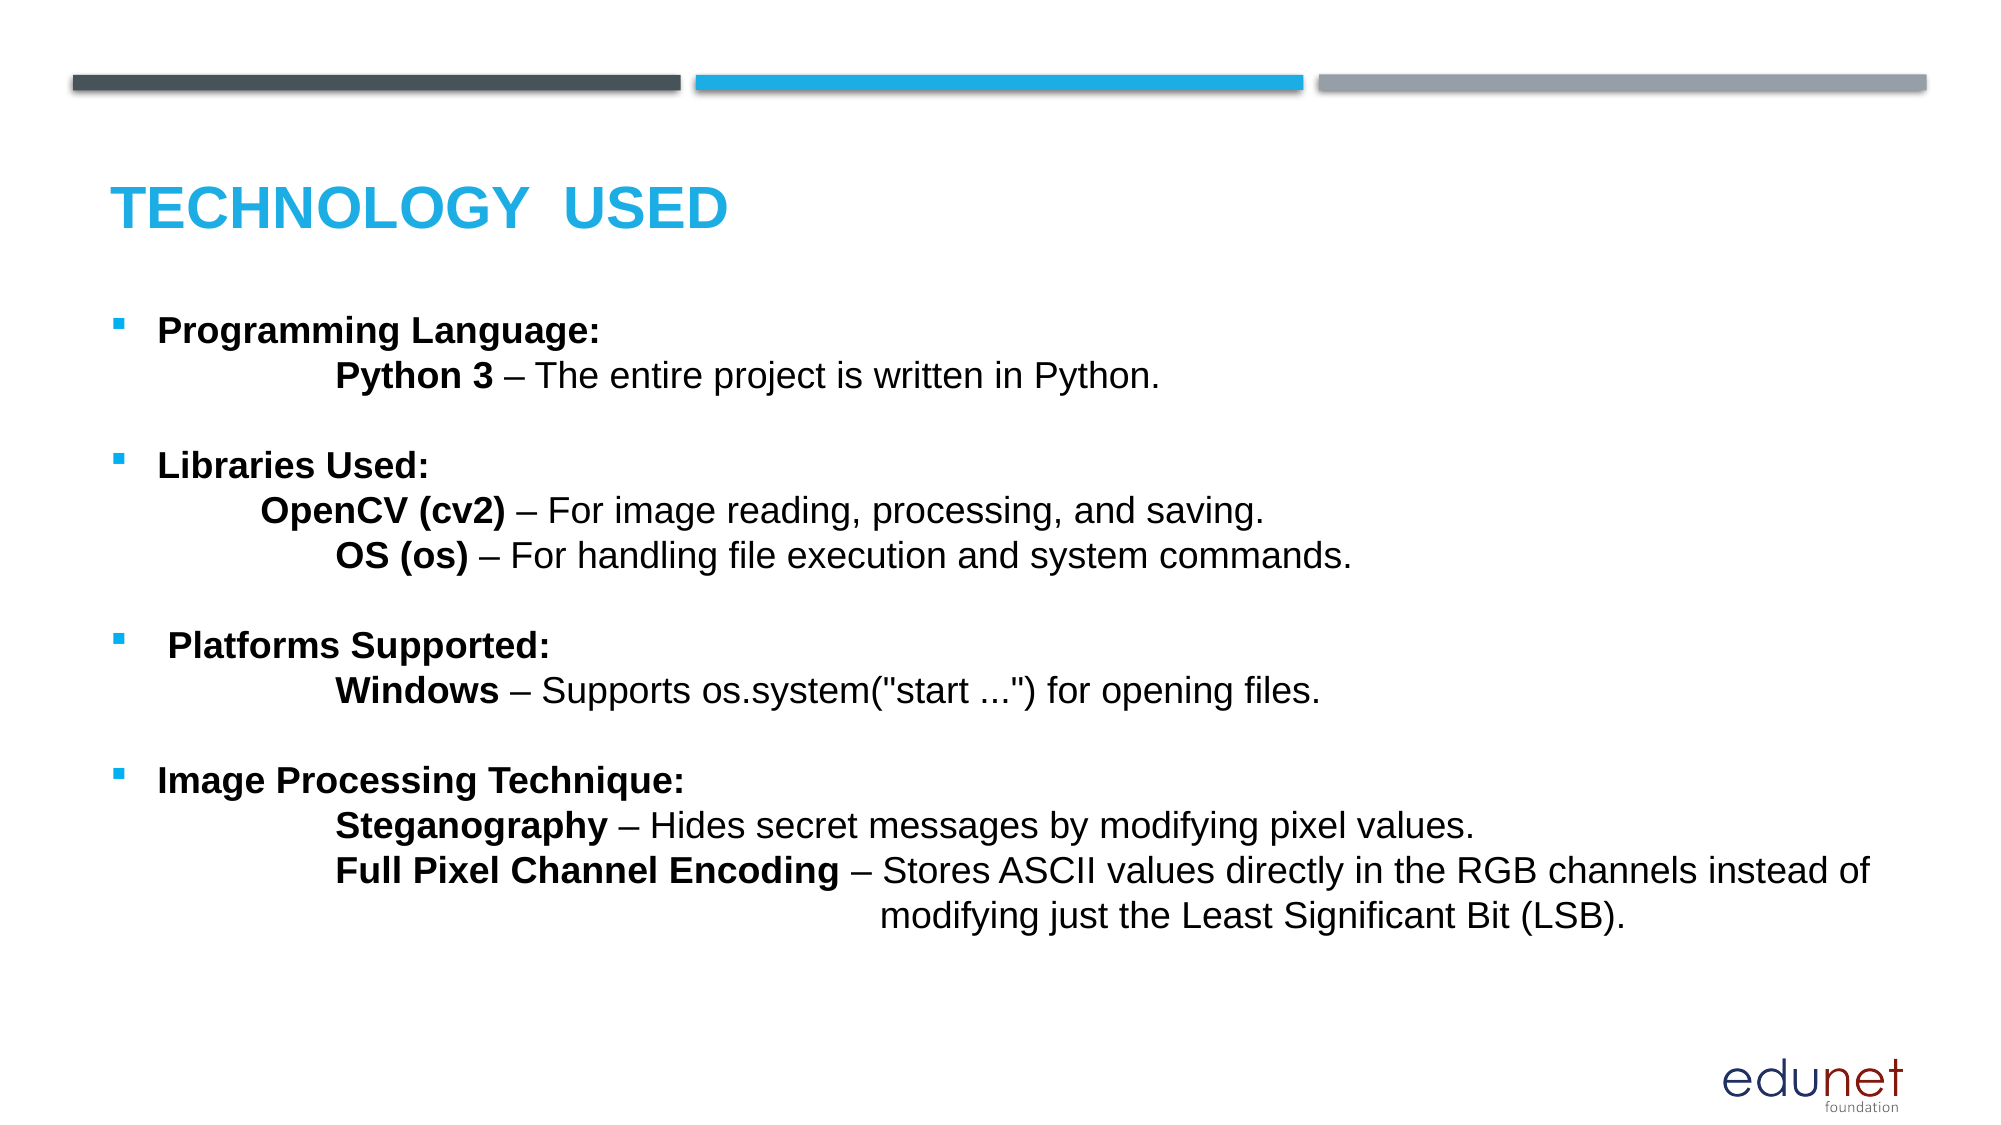

# Technology  used
Programming Language:
  	Python 3 – The entire project is written in Python.

Libraries Used:
	OpenCV (cv2) – For image reading, processing, and saving.
	OS (os) – For handling file execution and system commands.

 Platforms Supported:
	Windows – Supports os.system("start ...") for opening files.

Image Processing Technique:
	Steganography – Hides secret messages by modifying pixel values.
	Full Pixel Channel Encoding – Stores ASCII values directly in the RGB channels instead of
 				         modifying just the Least Significant Bit (LSB).